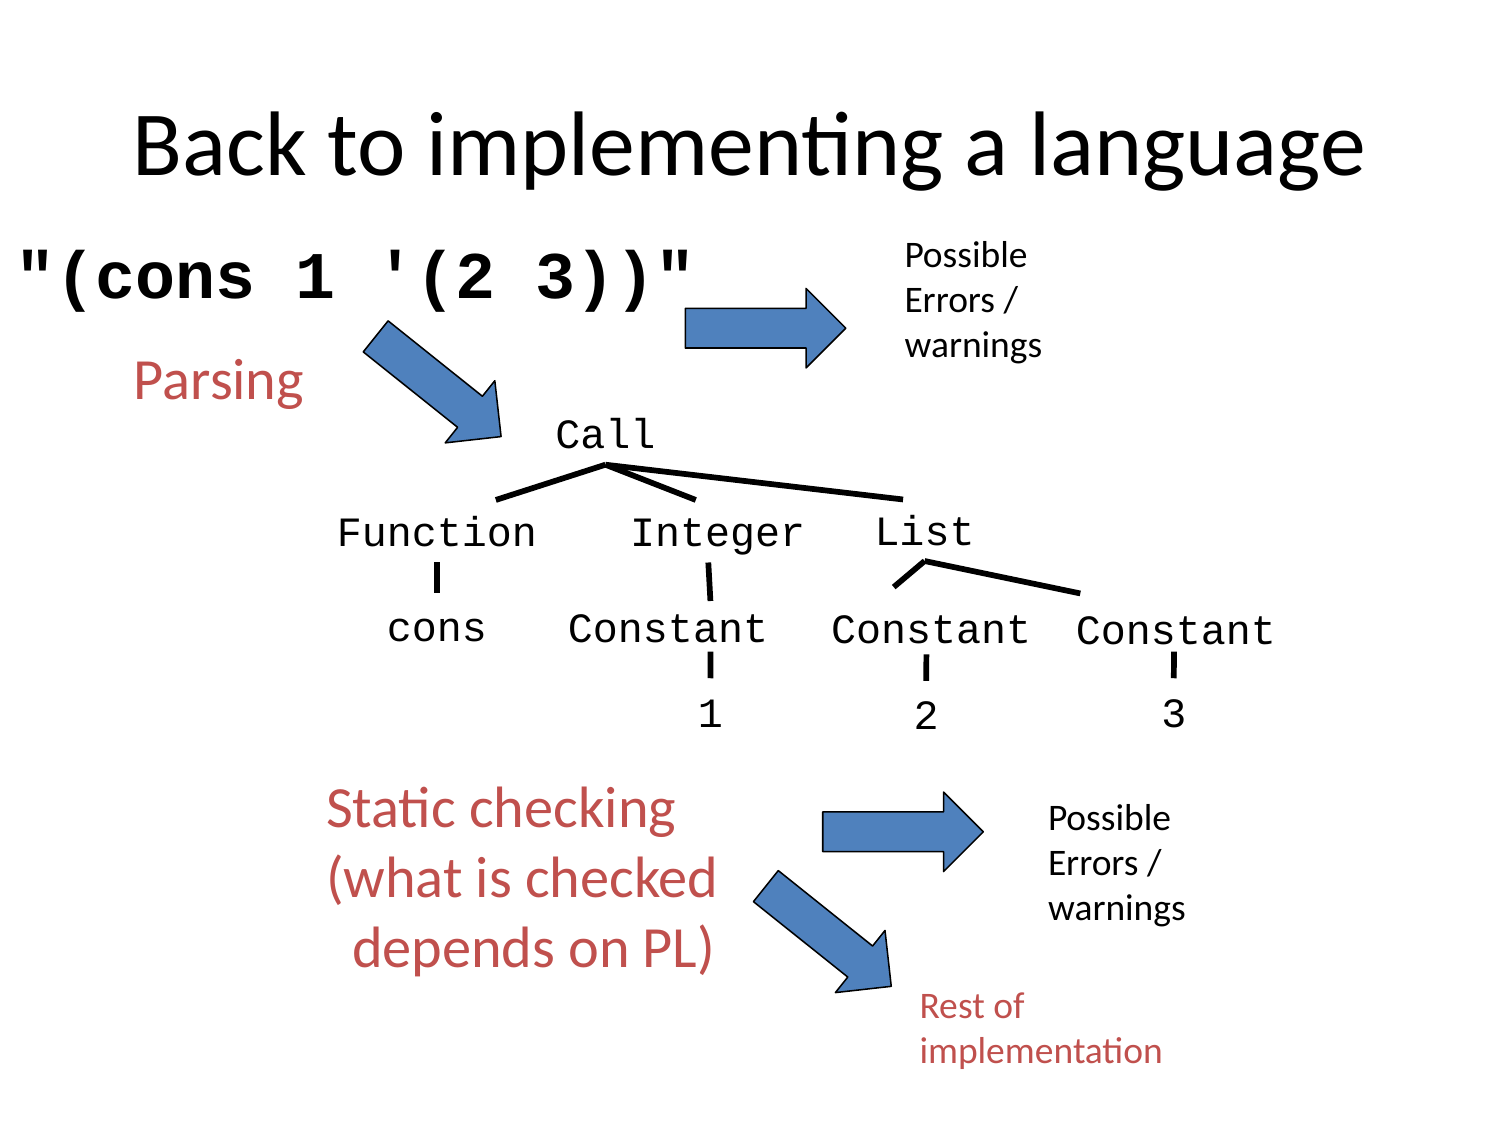

# Back to implementing a language
Possible
Errors /
warnings
"(cons 1 '(2 3))"

Parsing

Call
List
Function
Integer
cons
Constant
Constant
Constant
1
3
2
Static checking
(what is checked
  depends on PL)
Possible
Errors /
warnings

Rest of
implementation